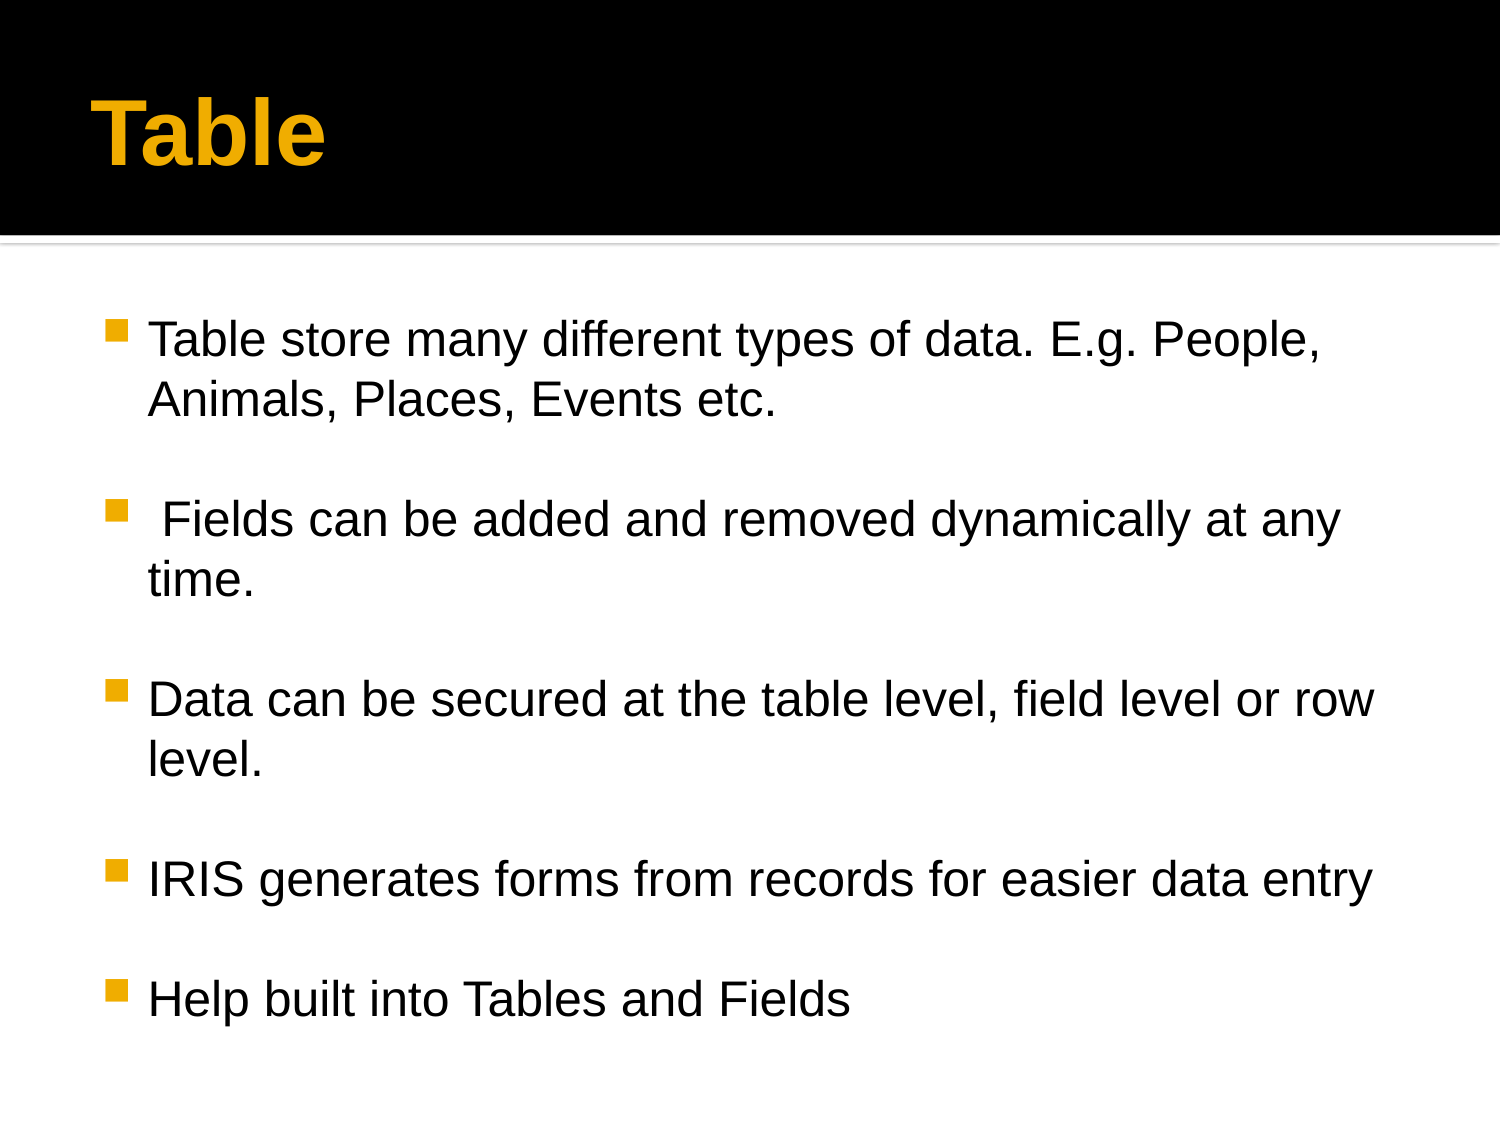

# Table
Table store many different types of data. E.g. People, Animals, Places, Events etc.

 Fields can be added and removed dynamically at any time.

Data can be secured at the table level, field level or row level.

IRIS generates forms from records for easier data entry

Help built into Tables and Fields